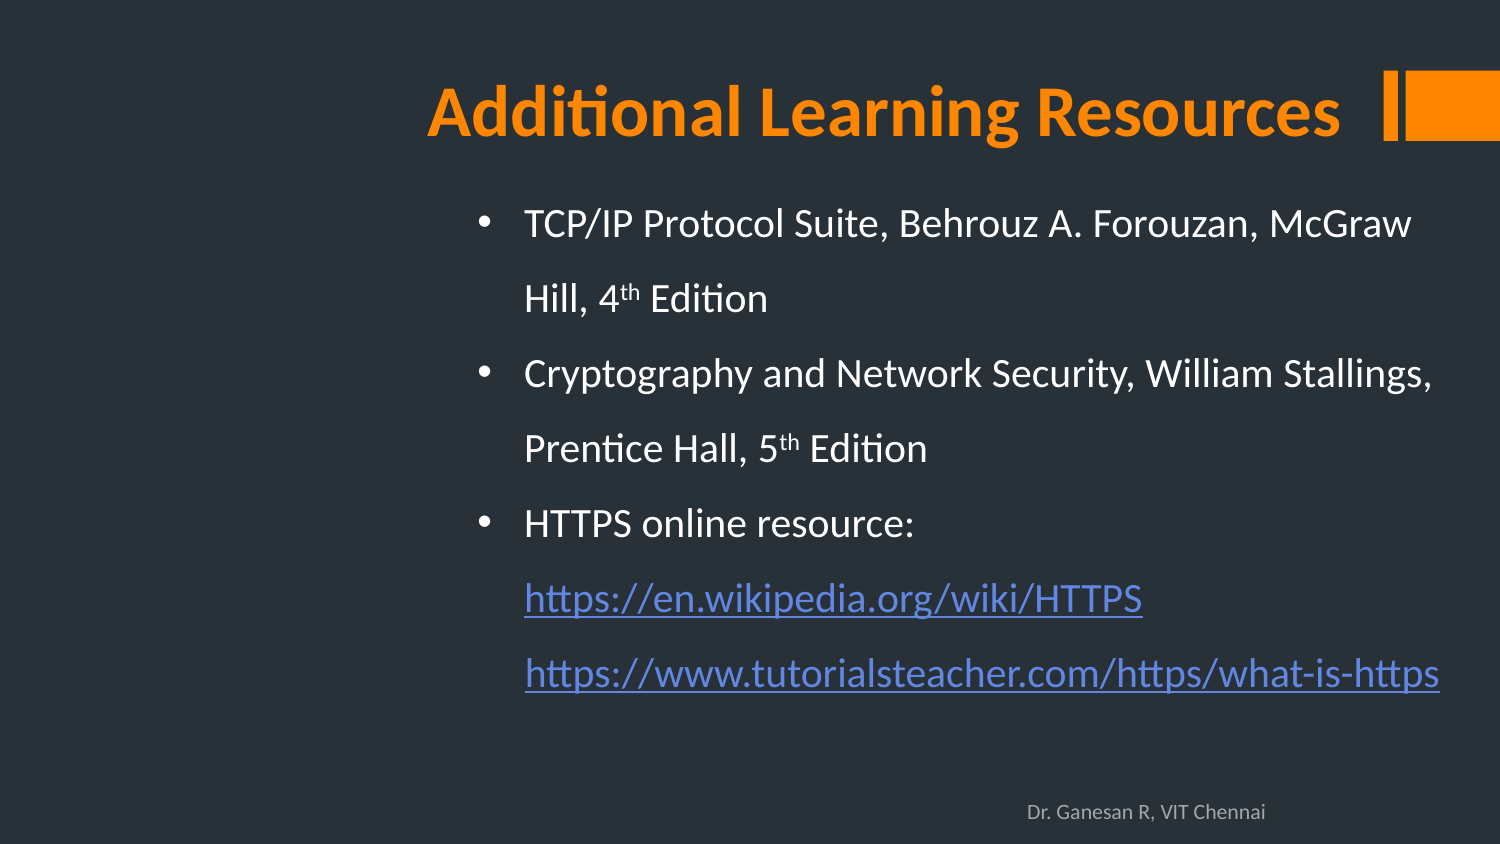

Additional Learning Resources
TCP/IP Protocol Suite, Behrouz A. Forouzan, McGraw Hill, 4th Edition
Cryptography and Network Security, William Stallings, Prentice Hall, 5th Edition
HTTPS online resource: https://en.wikipedia.org/wiki/HTTPS
     https://www.tutorialsteacher.com/https/what-is-https
Dr. Ganesan R, VIT Chennai